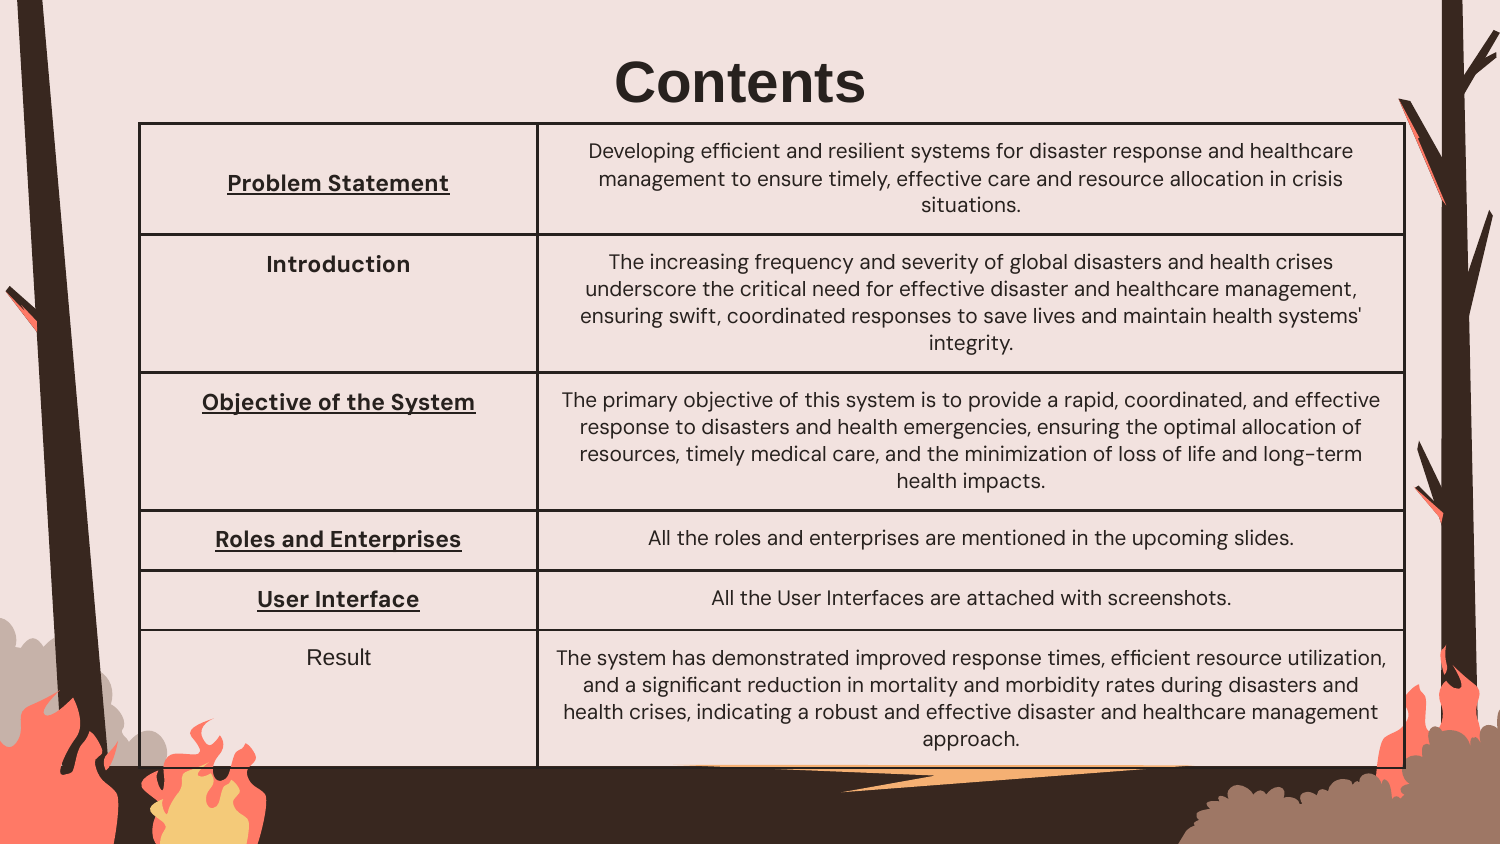

# Contents
| Problem Statement | Developing efficient and resilient systems for disaster response and healthcare management to ensure timely, effective care and resource allocation in crisis situations. |
| --- | --- |
| Introduction | The increasing frequency and severity of global disasters and health crises underscore the critical need for effective disaster and healthcare management, ensuring swift, coordinated responses to save lives and maintain health systems' integrity. |
| Objective of the System | The primary objective of this system is to provide a rapid, coordinated, and effective response to disasters and health emergencies, ensuring the optimal allocation of resources, timely medical care, and the minimization of loss of life and long-term health impacts. |
| Roles and Enterprises | All the roles and enterprises are mentioned in the upcoming slides. |
| User Interface | All the User Interfaces are attached with screenshots. |
| Result | The system has demonstrated improved response times, efficient resource utilization, and a significant reduction in mortality and morbidity rates during disasters and health crises, indicating a robust and effective disaster and healthcare management approach. |